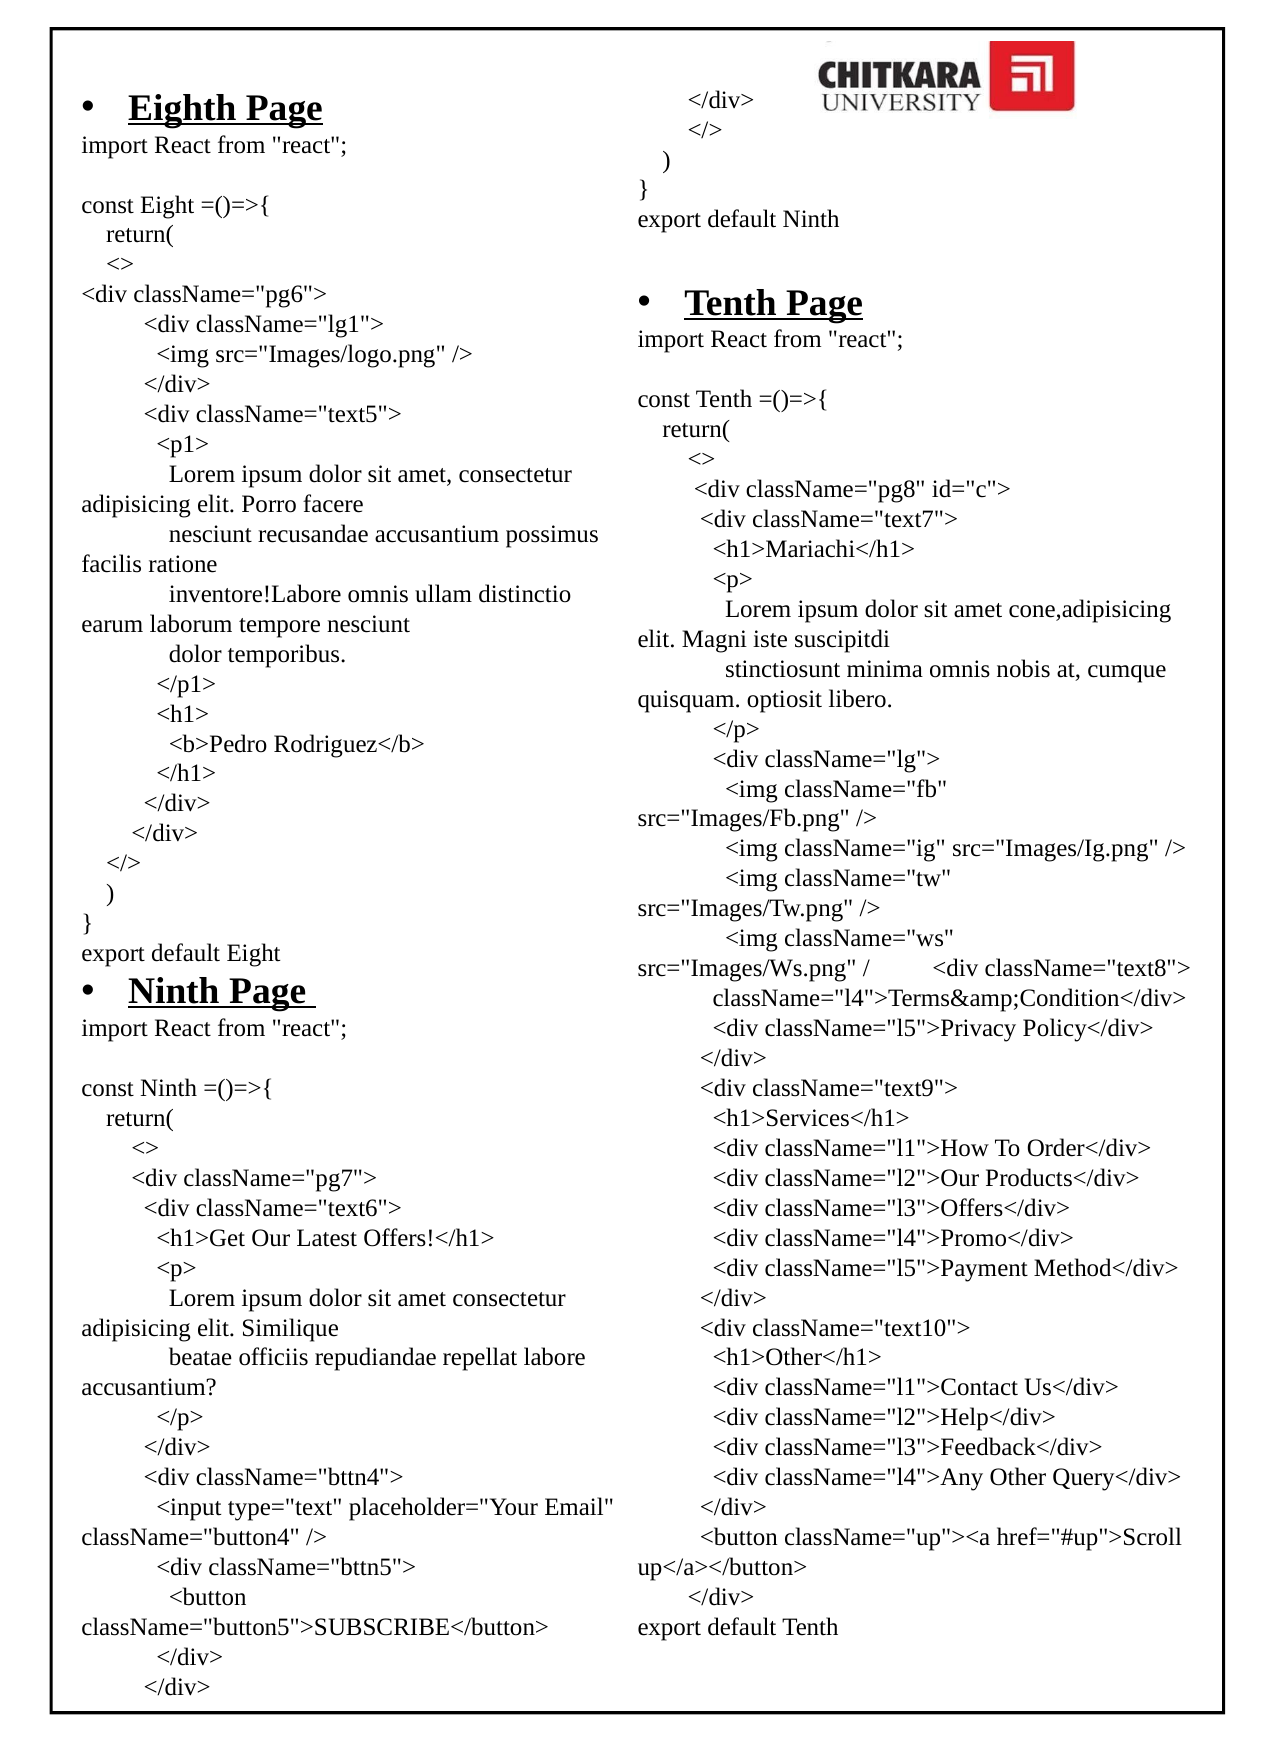

Eighth Page
import React from "react";
const Eight =()=>{
    return(
    <>
<div className="pg6">
          <div className="lg1">
            <img src="Images/logo.png" />
          </div>
          <div className="text5">
            <p1>
              Lorem ipsum dolor sit amet, consectetur adipisicing elit. Porro facere
              nesciunt recusandae accusantium possimus facilis ratione
              inventore!Labore omnis ullam distinctio earum laborum tempore nesciunt
              dolor temporibus.
            </p1>
            <h1>
              <b>Pedro Rodriguez</b>
            </h1>
          </div>
        </div>
    </>
    )
}
export default Eight
Ninth Page
import React from "react";
const Ninth =()=>{
    return(
        <>
        <div className="pg7">
          <div className="text6">
            <h1>Get Our Latest Offers!</h1>
            <p>
              Lorem ipsum dolor sit amet consectetur adipisicing elit. Similique
              beatae officiis repudiandae repellat labore accusantium?
            </p>
          </div>
          <div className="bttn4">
            <input type="text" placeholder="Your Email" className="button4" />
            <div className="bttn5">
              <button className="button5">SUBSCRIBE</button>
            </div>
          </div>
        </div>
        </>
    )
}
export default Ninth

Tenth Page
import React from "react";
const Tenth =()=>{
    return(
        <>
         <div className="pg8" id="c">
          <div className="text7">
            <h1>Mariachi</h1>
            <p>
              Lorem ipsum dolor sit amet cone,adipisicing elit. Magni iste suscipitdi
              stinctiosunt minima omnis nobis at, cumque quisquam. optiosit libero.
            </p>
            <div className="lg">
              <img className="fb" src="Images/Fb.png" />
              <img className="ig" src="Images/Ig.png" />
              <img className="tw" src="Images/Tw.png" />
              <img className="ws" src="Images/Ws.png" /          <div className="text8">
            className="l4">Terms&amp;Condition</div>
            <div className="l5">Privacy Policy</div>
          </div>
          <div className="text9">
            <h1>Services</h1>
            <div className="l1">How To Order</div>
            <div className="l2">Our Products</div>
            <div className="l3">Offers</div>
            <div className="l4">Promo</div>
            <div className="l5">Payment Method</div>
          </div>
          <div className="text10">
            <h1>Other</h1>
            <div className="l1">Contact Us</div>
            <div className="l2">Help</div>
            <div className="l3">Feedback</div>
            <div className="l4">Any Other Query</div>
          </div>
          <button className="up"><a href="#up">Scroll up</a></button>
        </div>
export default Tenth